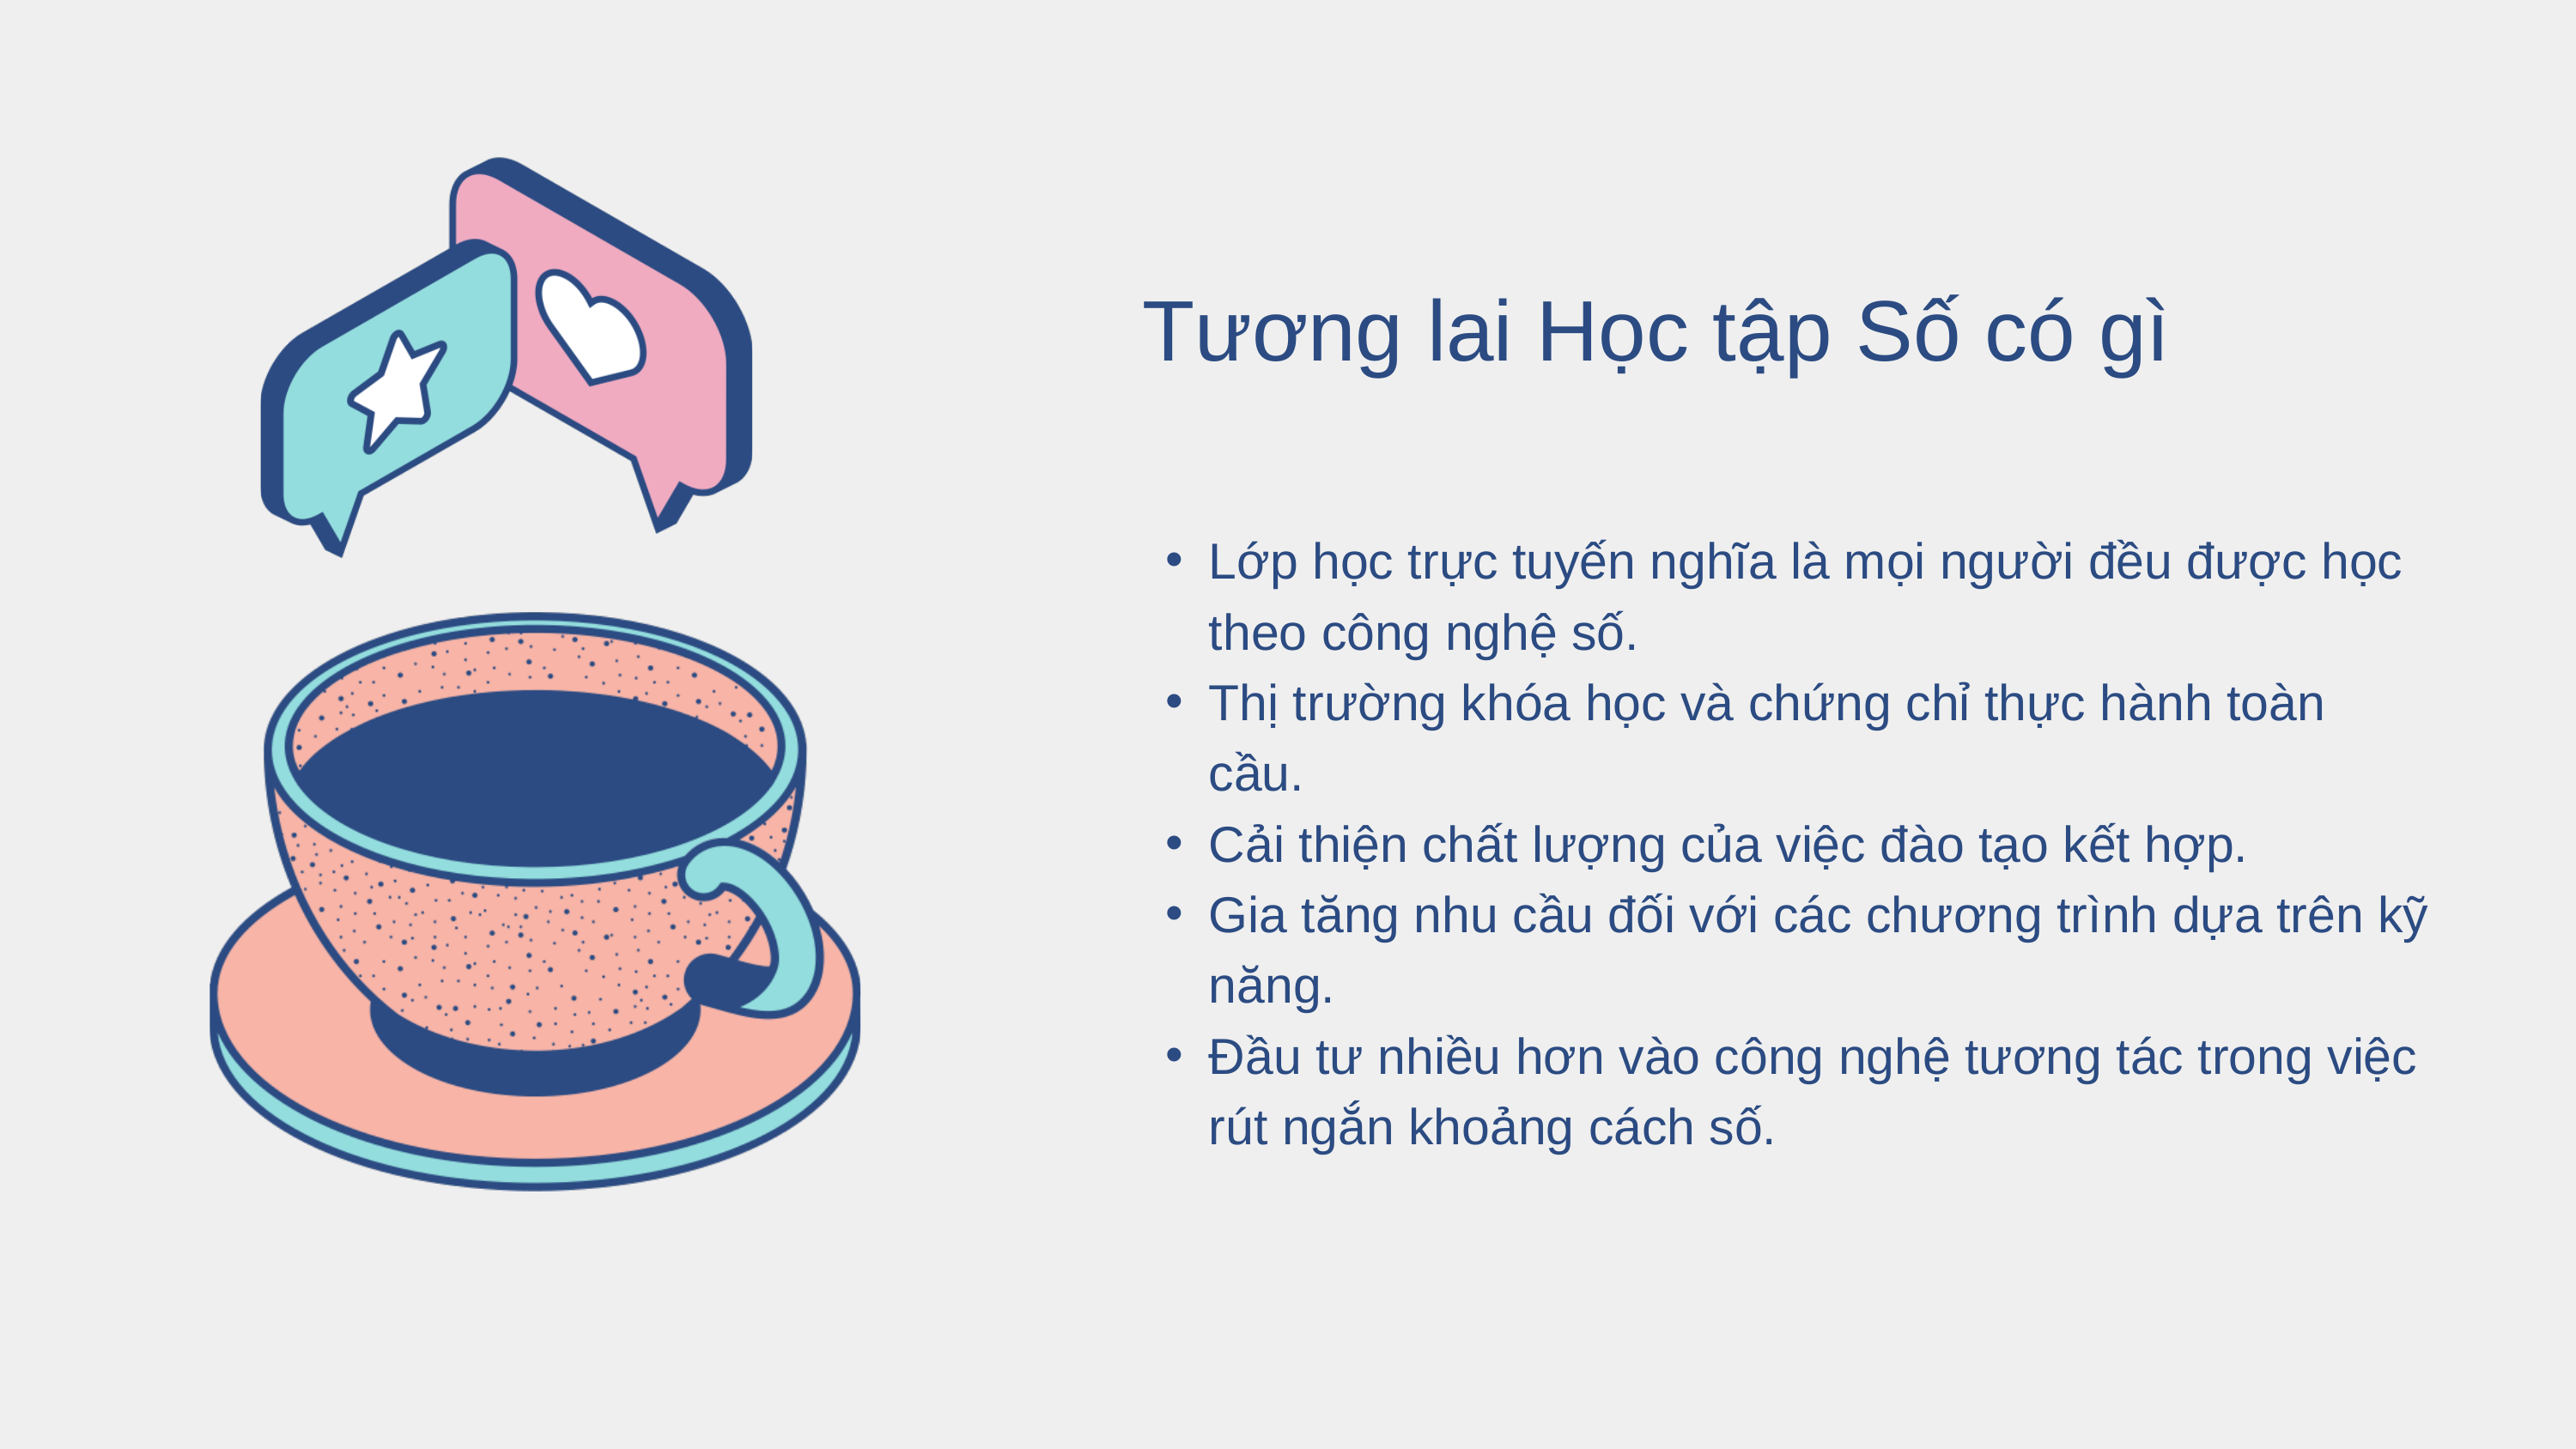

Tương lai Học tập Số có gì
Lớp học trực tuyến nghĩa là mọi người đều được học theo công nghệ số.
Thị trường khóa học và chứng chỉ thực hành toàn cầu.
Cải thiện chất lượng của việc đào tạo kết hợp.
Gia tăng nhu cầu đối với các chương trình dựa trên kỹ năng.
Đầu tư nhiều hơn vào công nghệ tương tác trong việc rút ngắn khoảng cách số.